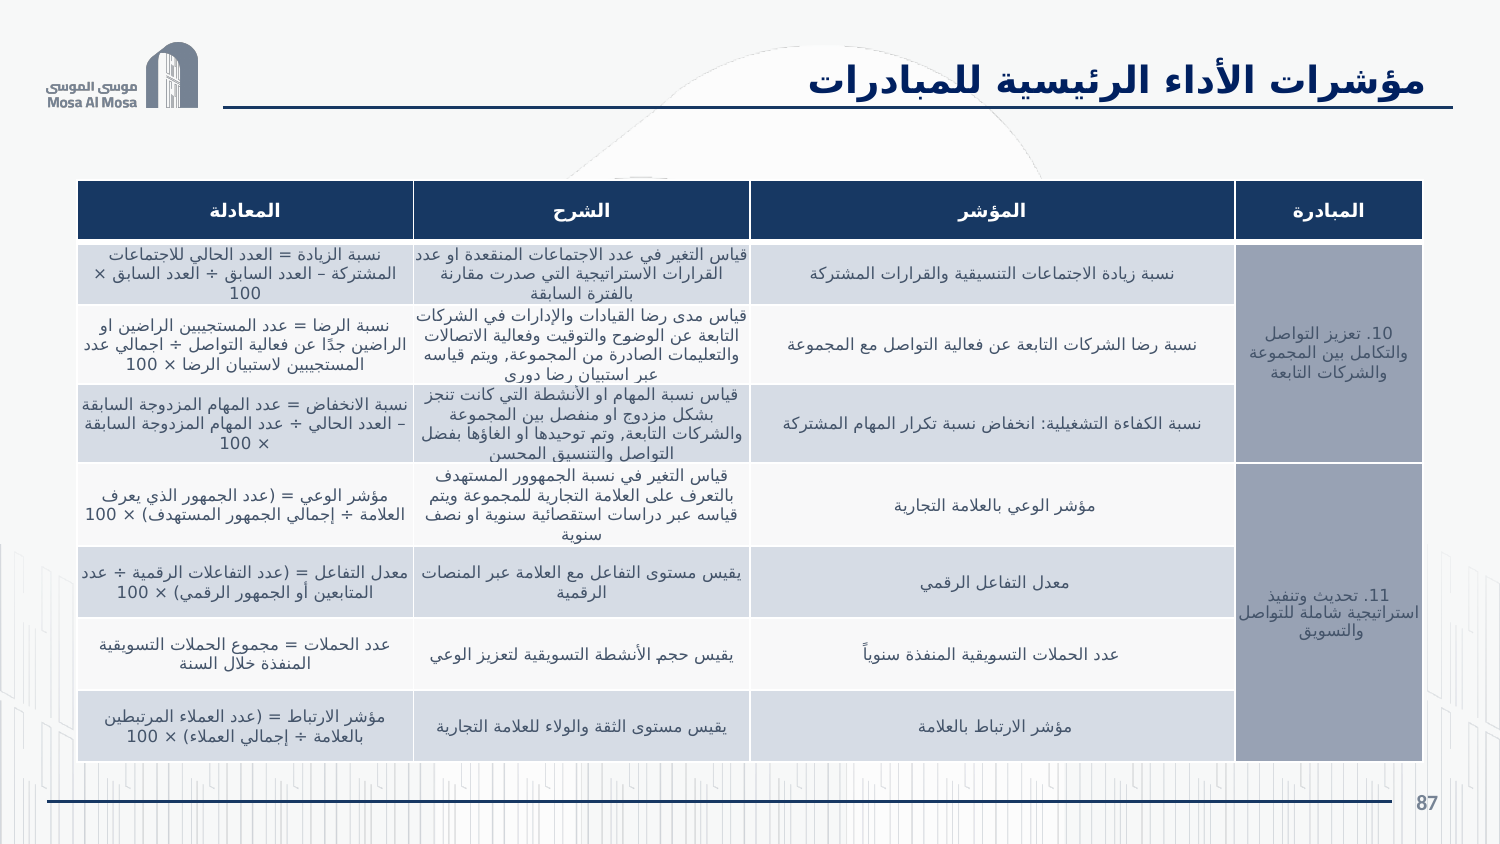

مؤشرات الأداء الرئيسية للمبادرات
| المعادلة | الشرح | المؤشر | المبادرة |
| --- | --- | --- | --- |
| نسبة الزيادة = العدد الحالي للاجتماعات المشتركة – العدد السابق ÷ العدد السابق × 100 | قياس التغير في عدد الاجتماعات المنقعدة او عدد القرارات الاستراتيجية التي صدرت مقارنة بالفترة السابقة | نسبة زيادة الاجتماعات التنسيقية والقرارات المشتركة | 10. تعزيز التواصل والتكامل بين المجموعة والشركات التابعة |
| نسبة الرضا = عدد المستجيبين الراضين او الراضين جدًا عن فعالية التواصل ÷ اجمالي عدد المستجيبين لاستبيان الرضا × 100 | قياس مدى رضا القيادات والإدارات في الشركات التابعة عن الوضوح والتوقيت وفعالية الاتصالات والتعليمات الصادرة من المجموعة, ويتم قياسه عبر استبيان رضا دوري | نسبة رضا الشركات التابعة عن فعالية التواصل مع المجموعة |  |
| نسبة الانخفاض = عدد المهام المزدوجة السابقة – العدد الحالي ÷ عدد المهام المزدوجة السابقة × 100 | قياس نسبة المهام او الأنشطة التي كانت تنجز بشكل مزدوج او منفصل بين المجموعة والشركات التابعة, وتم توحيدها او الغاؤها بفضل التواصل والتنسيق المحسن | نسبة الكفاءة التشغيلية: انخفاض نسبة تكرار المهام المشتركة |  |
| مؤشر الوعي = (عدد الجمهور الذي يعرف العلامة ÷ إجمالي الجمهور المستهدف) × 100 | قياس التغير في نسبة الجمهوور المستهدف بالتعرف على العلامة التجارية للمجموعة ويتم قياسه عبر دراسات استقصائية سنوية او نصف سنوية | مؤشر الوعي بالعلامة التجارية | 11. تحديث وتنفيذ استراتيجية شاملة للتواصل والتسويق |
| معدل التفاعل = (عدد التفاعلات الرقمية ÷ عدد المتابعين أو الجمهور الرقمي) × 100 | يقيس مستوى التفاعل مع العلامة عبر المنصات الرقمية | معدل التفاعل الرقمي |  |
| عدد الحملات = مجموع الحملات التسويقية المنفذة خلال السنة | يقيس حجم الأنشطة التسويقية لتعزيز الوعي | عدد الحملات التسويقية المنفذة سنوياً |  |
| مؤشر الارتباط = (عدد العملاء المرتبطين بالعلامة ÷ إجمالي العملاء) × 100 | يقيس مستوى الثقة والولاء للعلامة التجارية | مؤشر الارتباط بالعلامة |  |
87